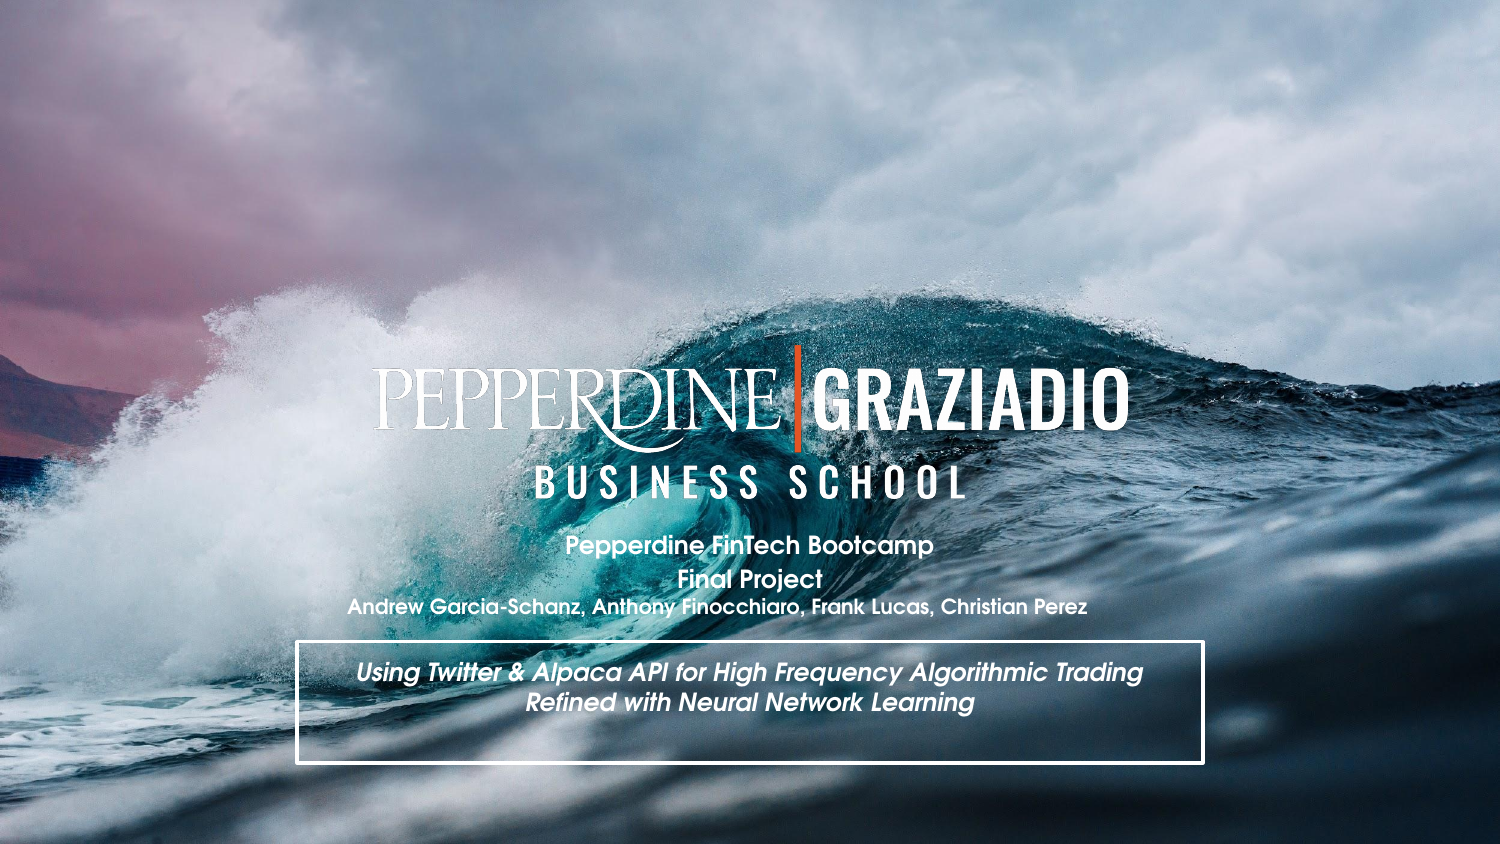

Pepperdine FinTech Bootcamp
Final Project
Andrew Garcia-Schanz, Anthony Finocchiaro, Frank Lucas, Christian Perez
Using Twitter & Alpaca API for High Frequency Algorithmic Trading
Refined with Neural Network Learning